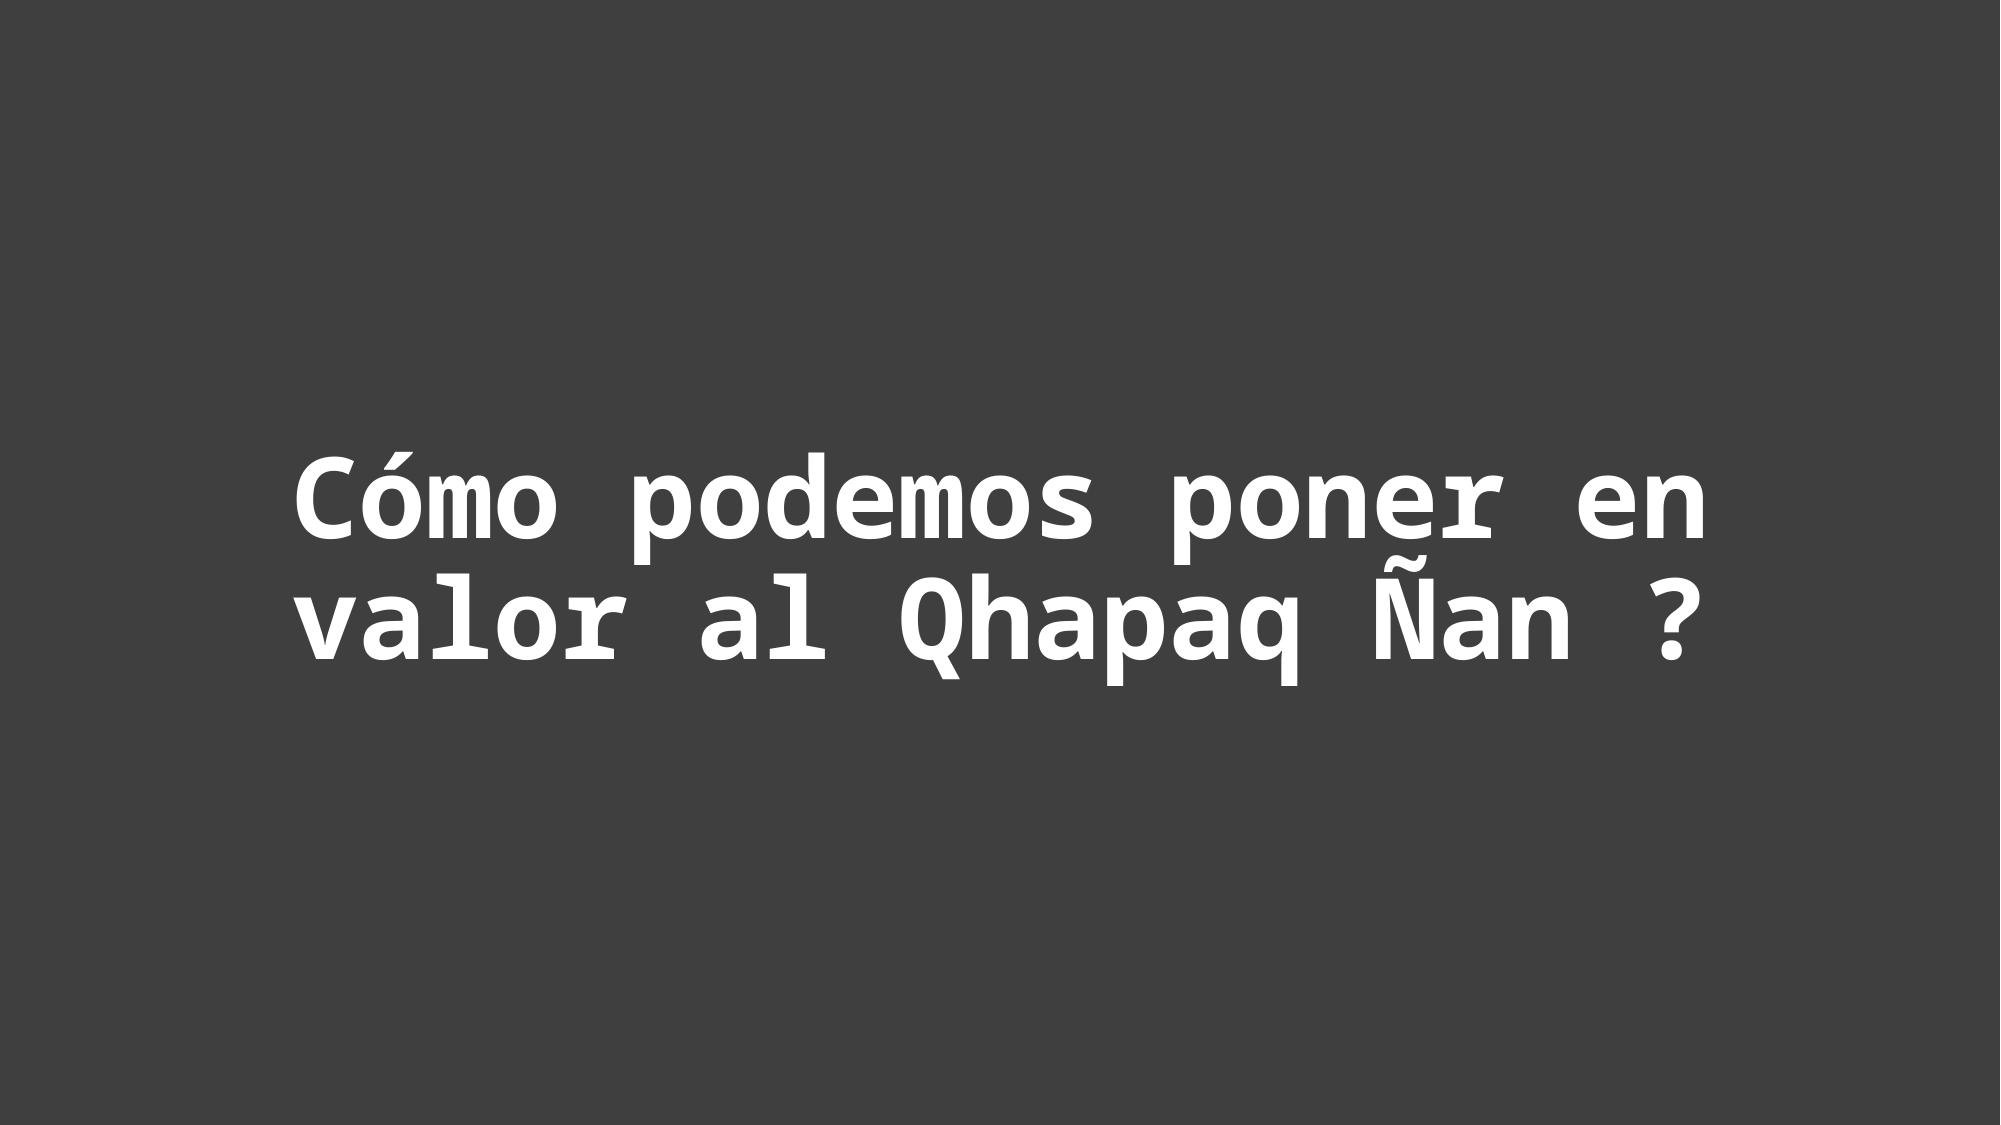

Cómo podemos poner en valor al Qhapaq Ñan ?